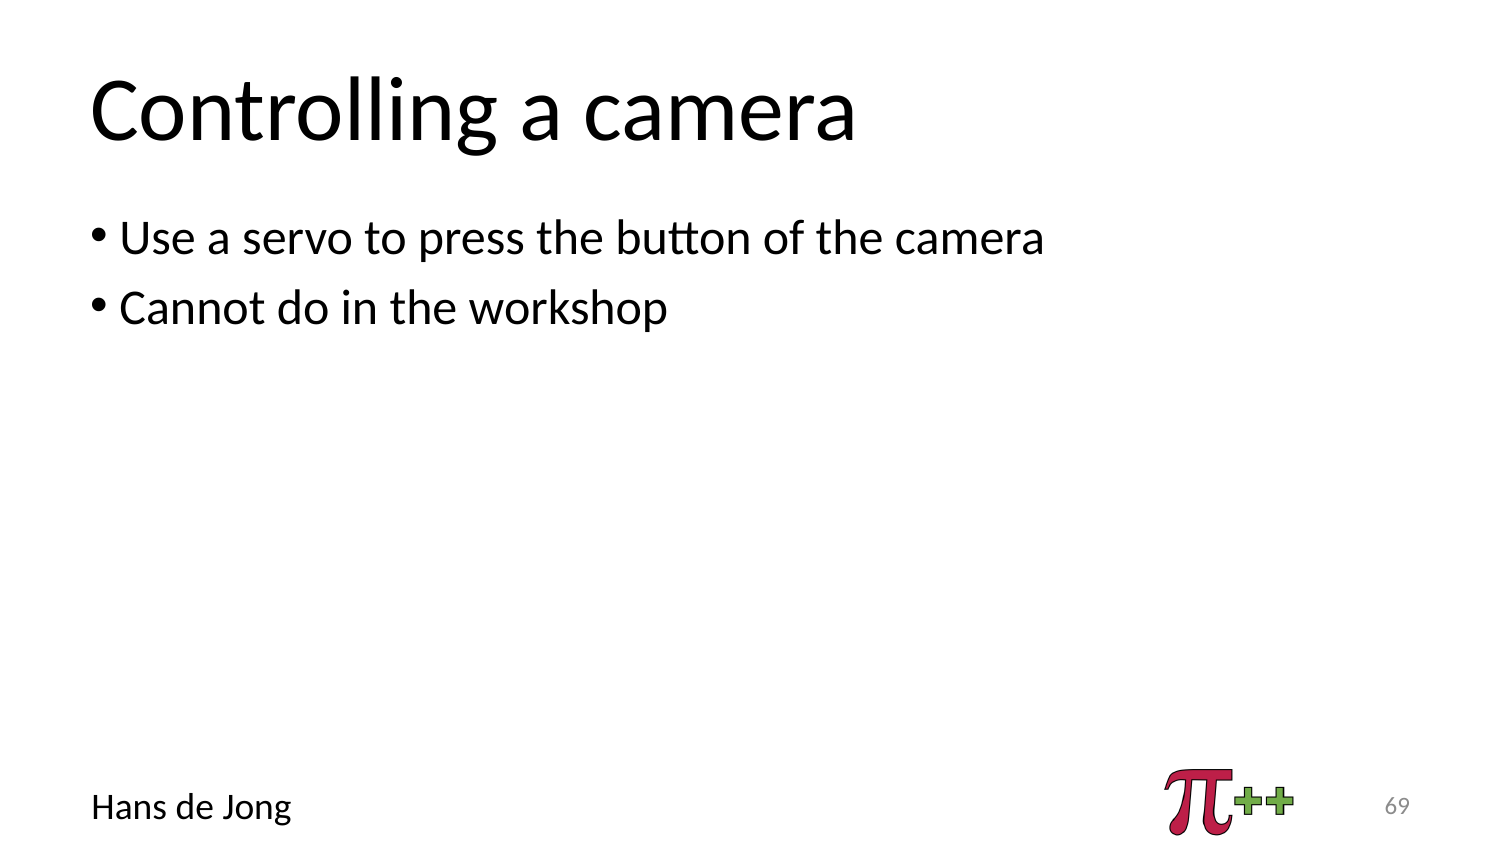

# Controlling a camera
Use a servo to press the button of the camera
Cannot do in the workshop
69